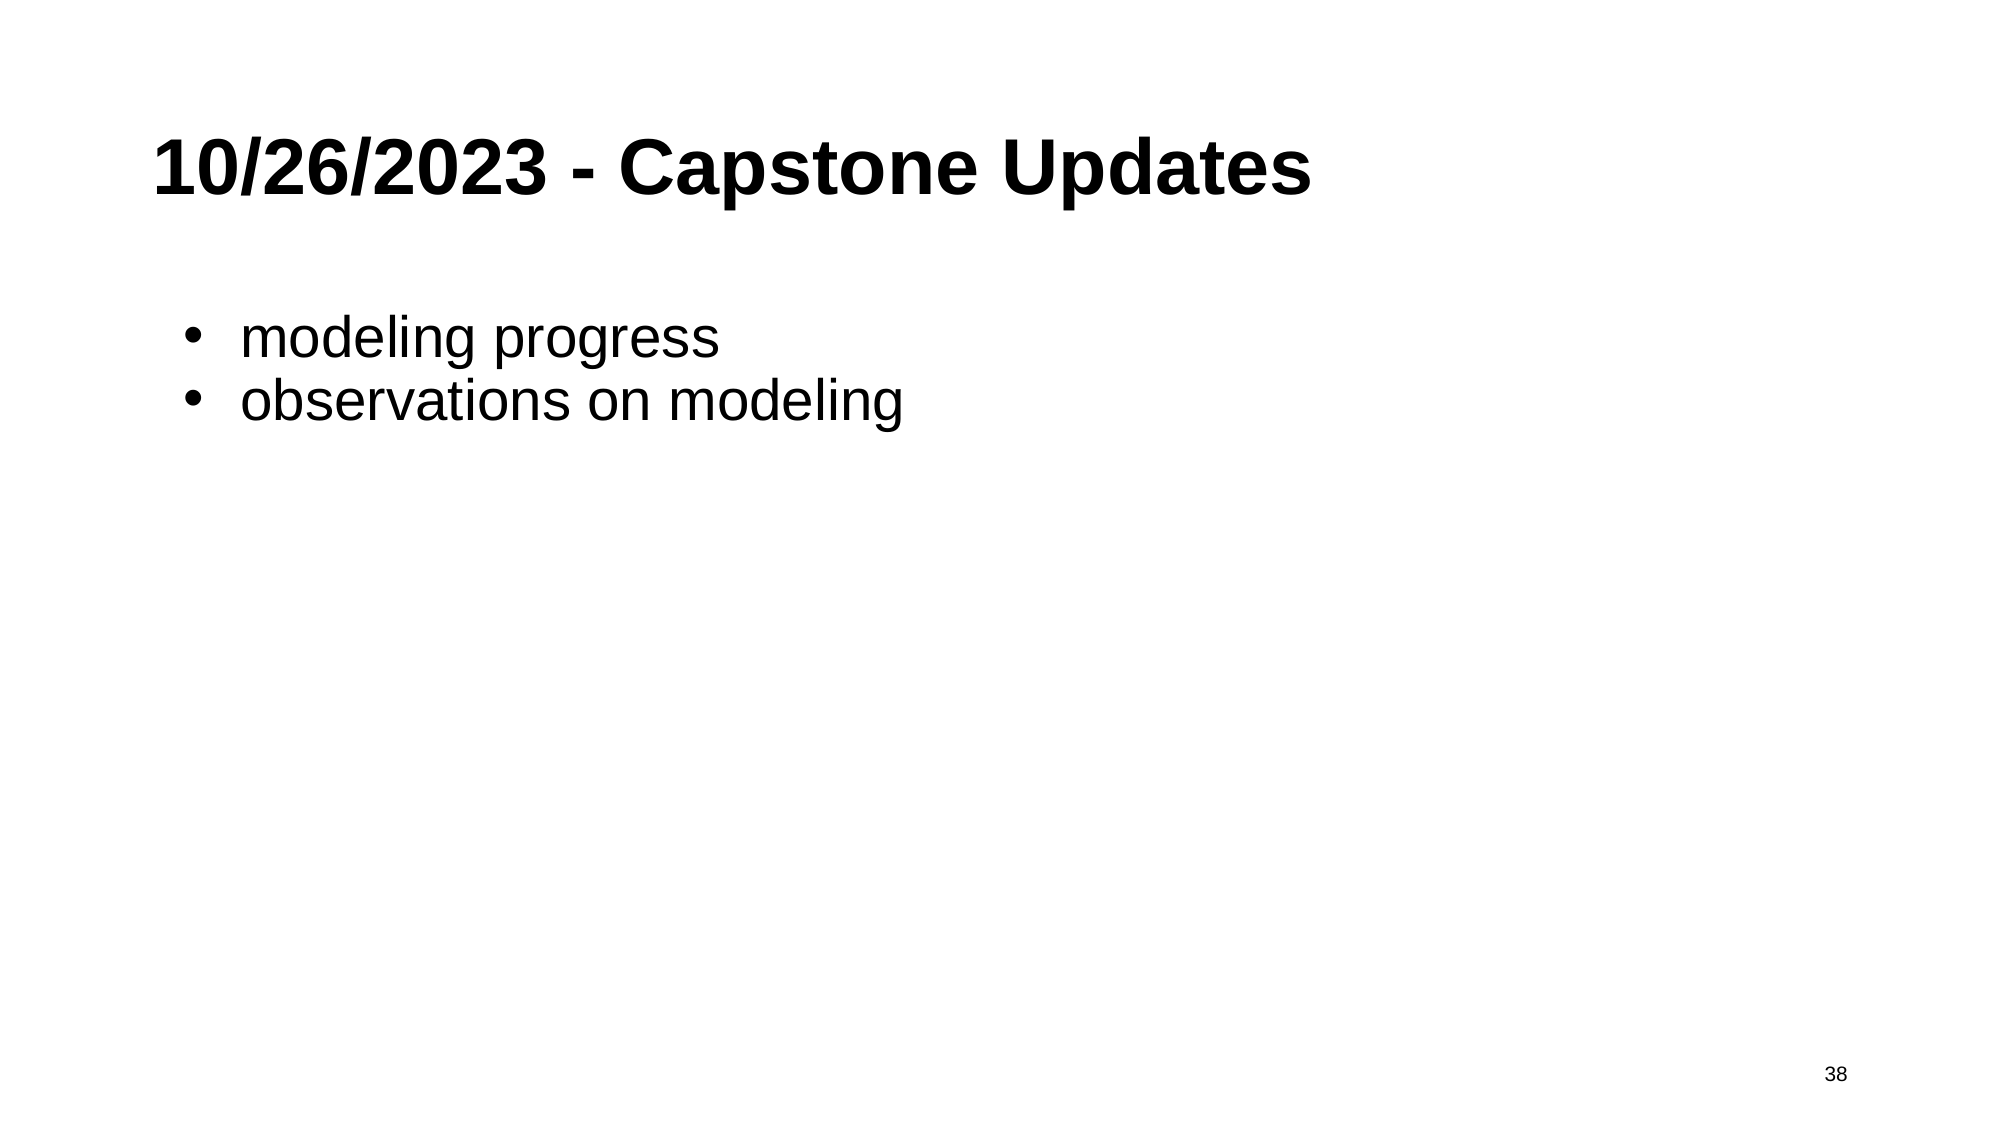

# 10/26/2023 - Capstone Updates
modeling progress
observations on modeling
38